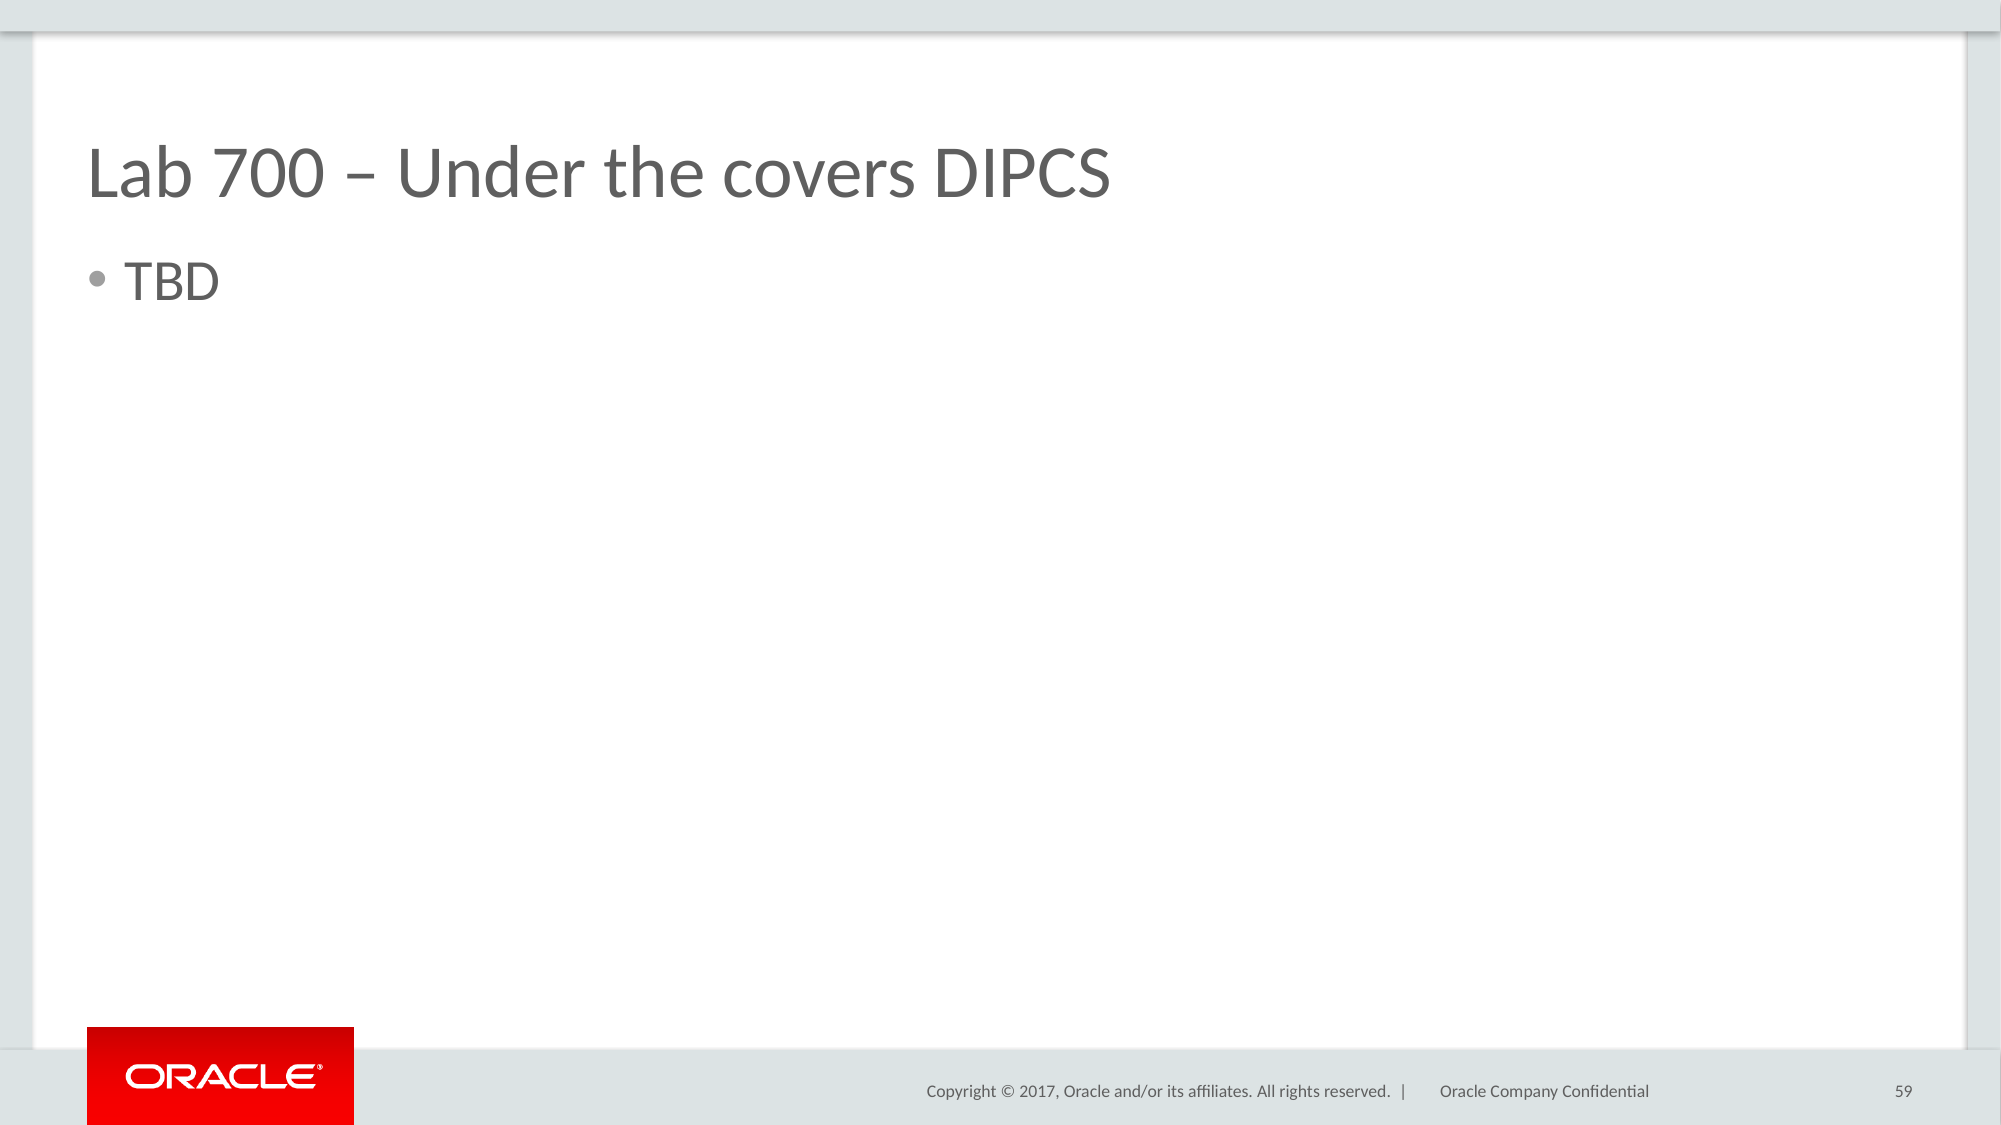

# Lab 700 – Under the covers DIPCS
TBD
59
Oracle Company Confidential